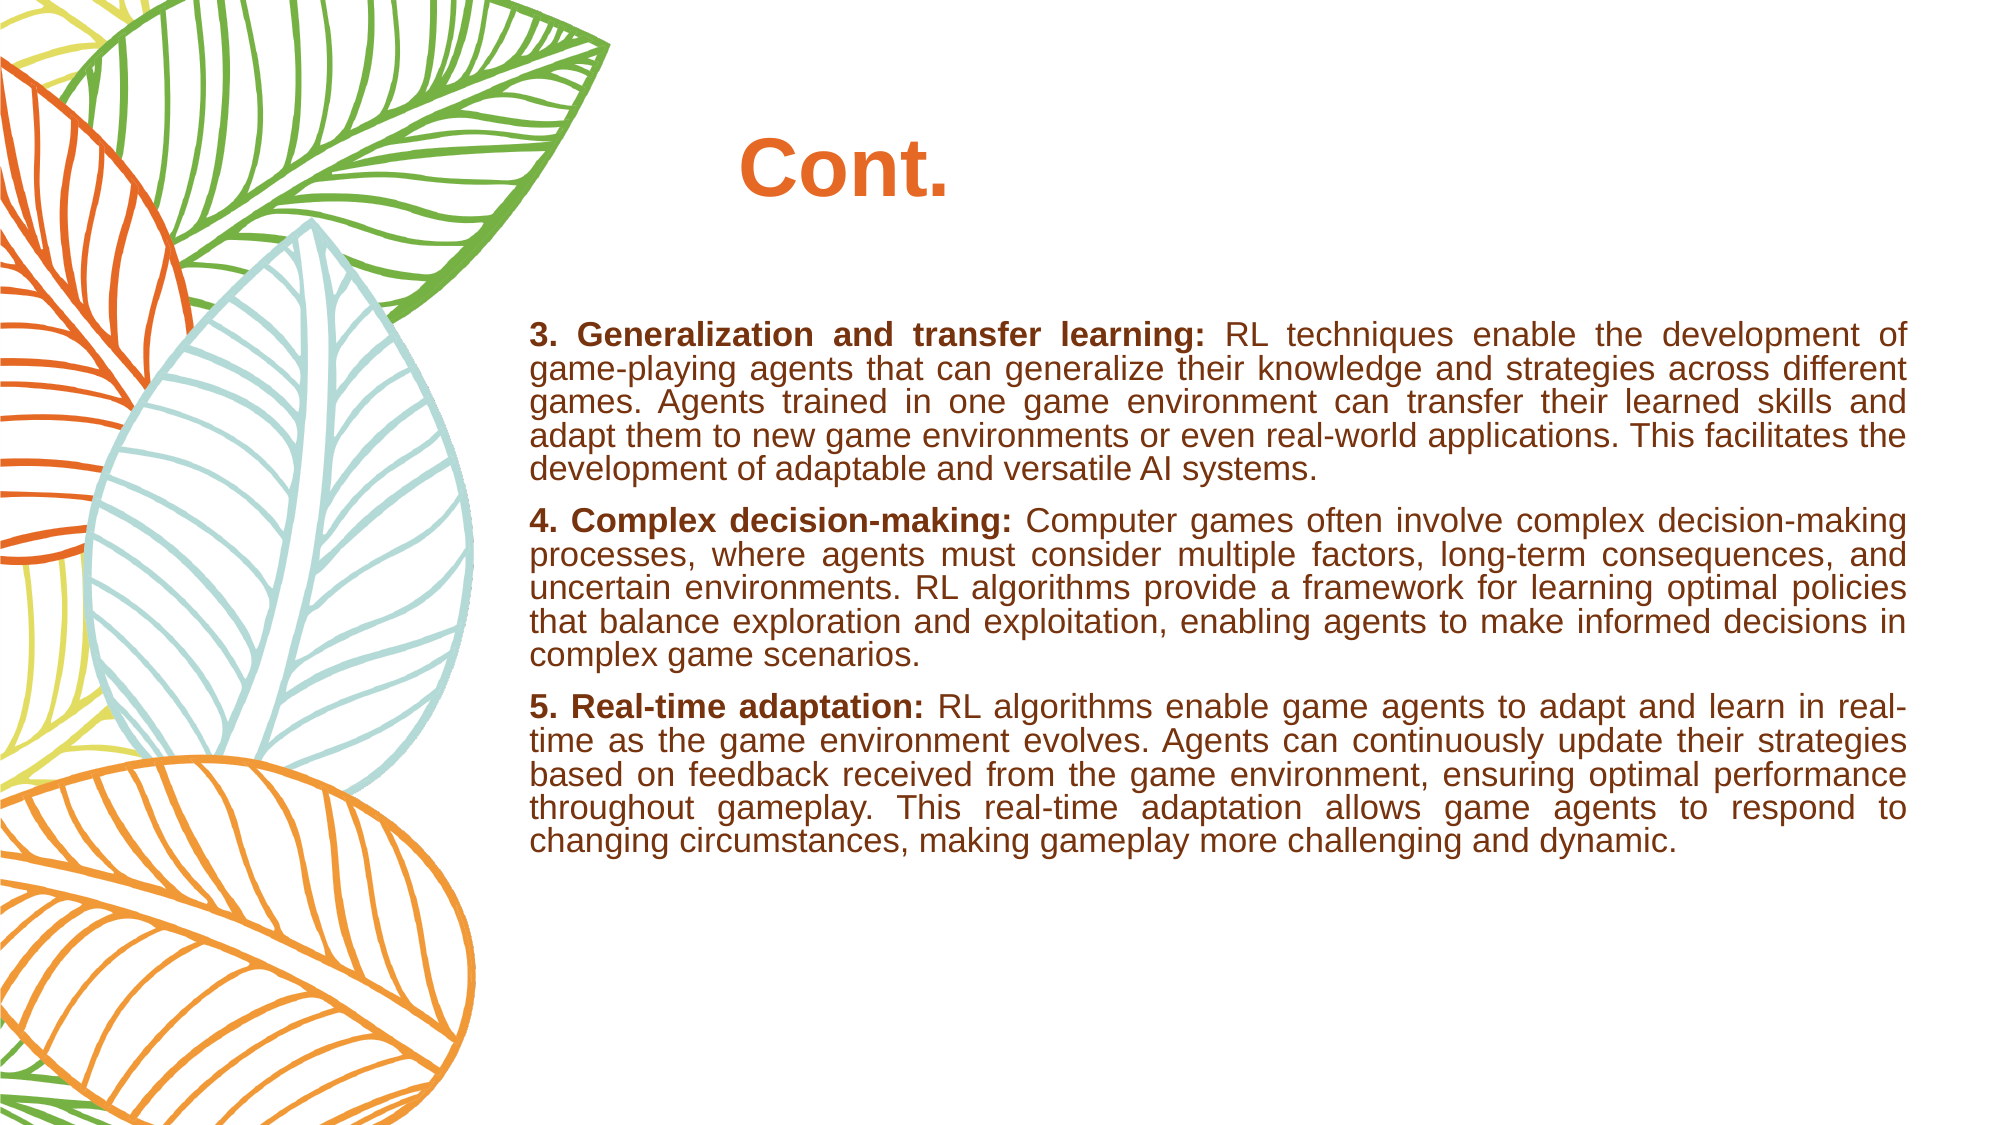

# Cont.
3. Generalization and transfer learning: RL techniques enable the development of game-playing agents that can generalize their knowledge and strategies across different games. Agents trained in one game environment can transfer their learned skills and adapt them to new game environments or even real-world applications. This facilitates the development of adaptable and versatile AI systems.
4. Complex decision-making: Computer games often involve complex decision-making processes, where agents must consider multiple factors, long-term consequences, and uncertain environments. RL algorithms provide a framework for learning optimal policies that balance exploration and exploitation, enabling agents to make informed decisions in complex game scenarios.
5. Real-time adaptation: RL algorithms enable game agents to adapt and learn in real-time as the game environment evolves. Agents can continuously update their strategies based on feedback received from the game environment, ensuring optimal performance throughout gameplay. This real-time adaptation allows game agents to respond to changing circumstances, making gameplay more challenging and dynamic.